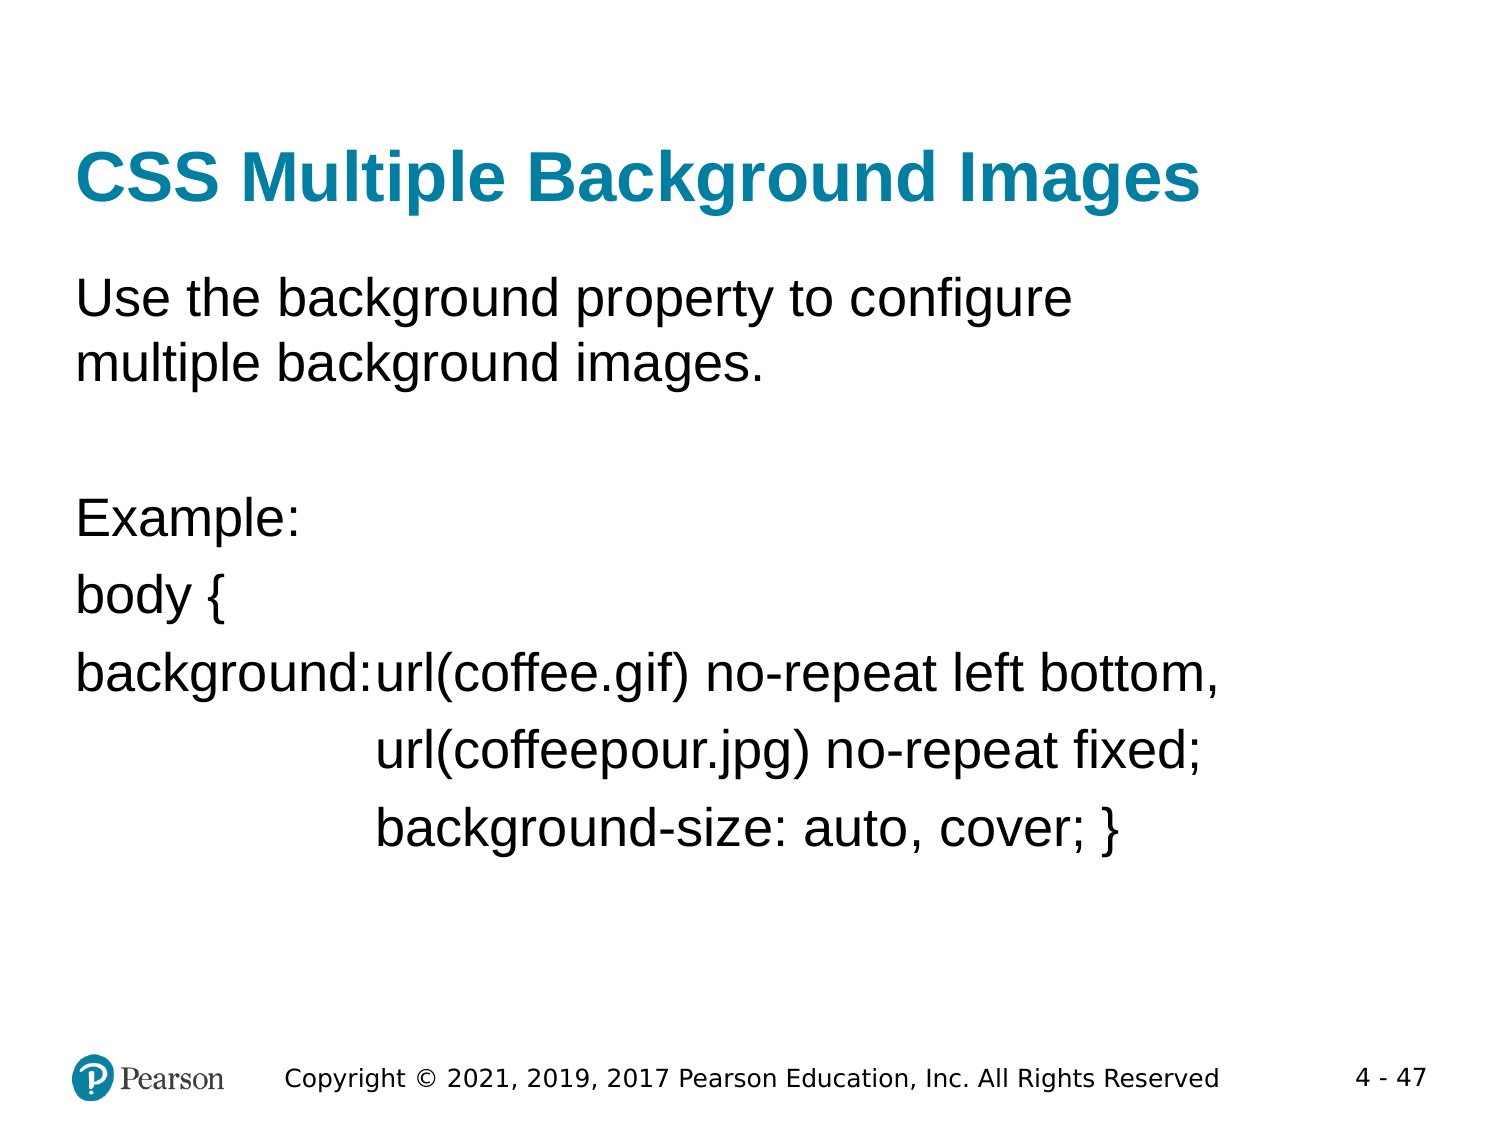

# CSS Multiple Background Images
Use the background property to configure
multiple background images.

Example:
body {
background:	url(coffee.gif) no-repeat left bottom,
		url(coffeepour.jpg) no-repeat fixed;
		background-size: auto, cover; }